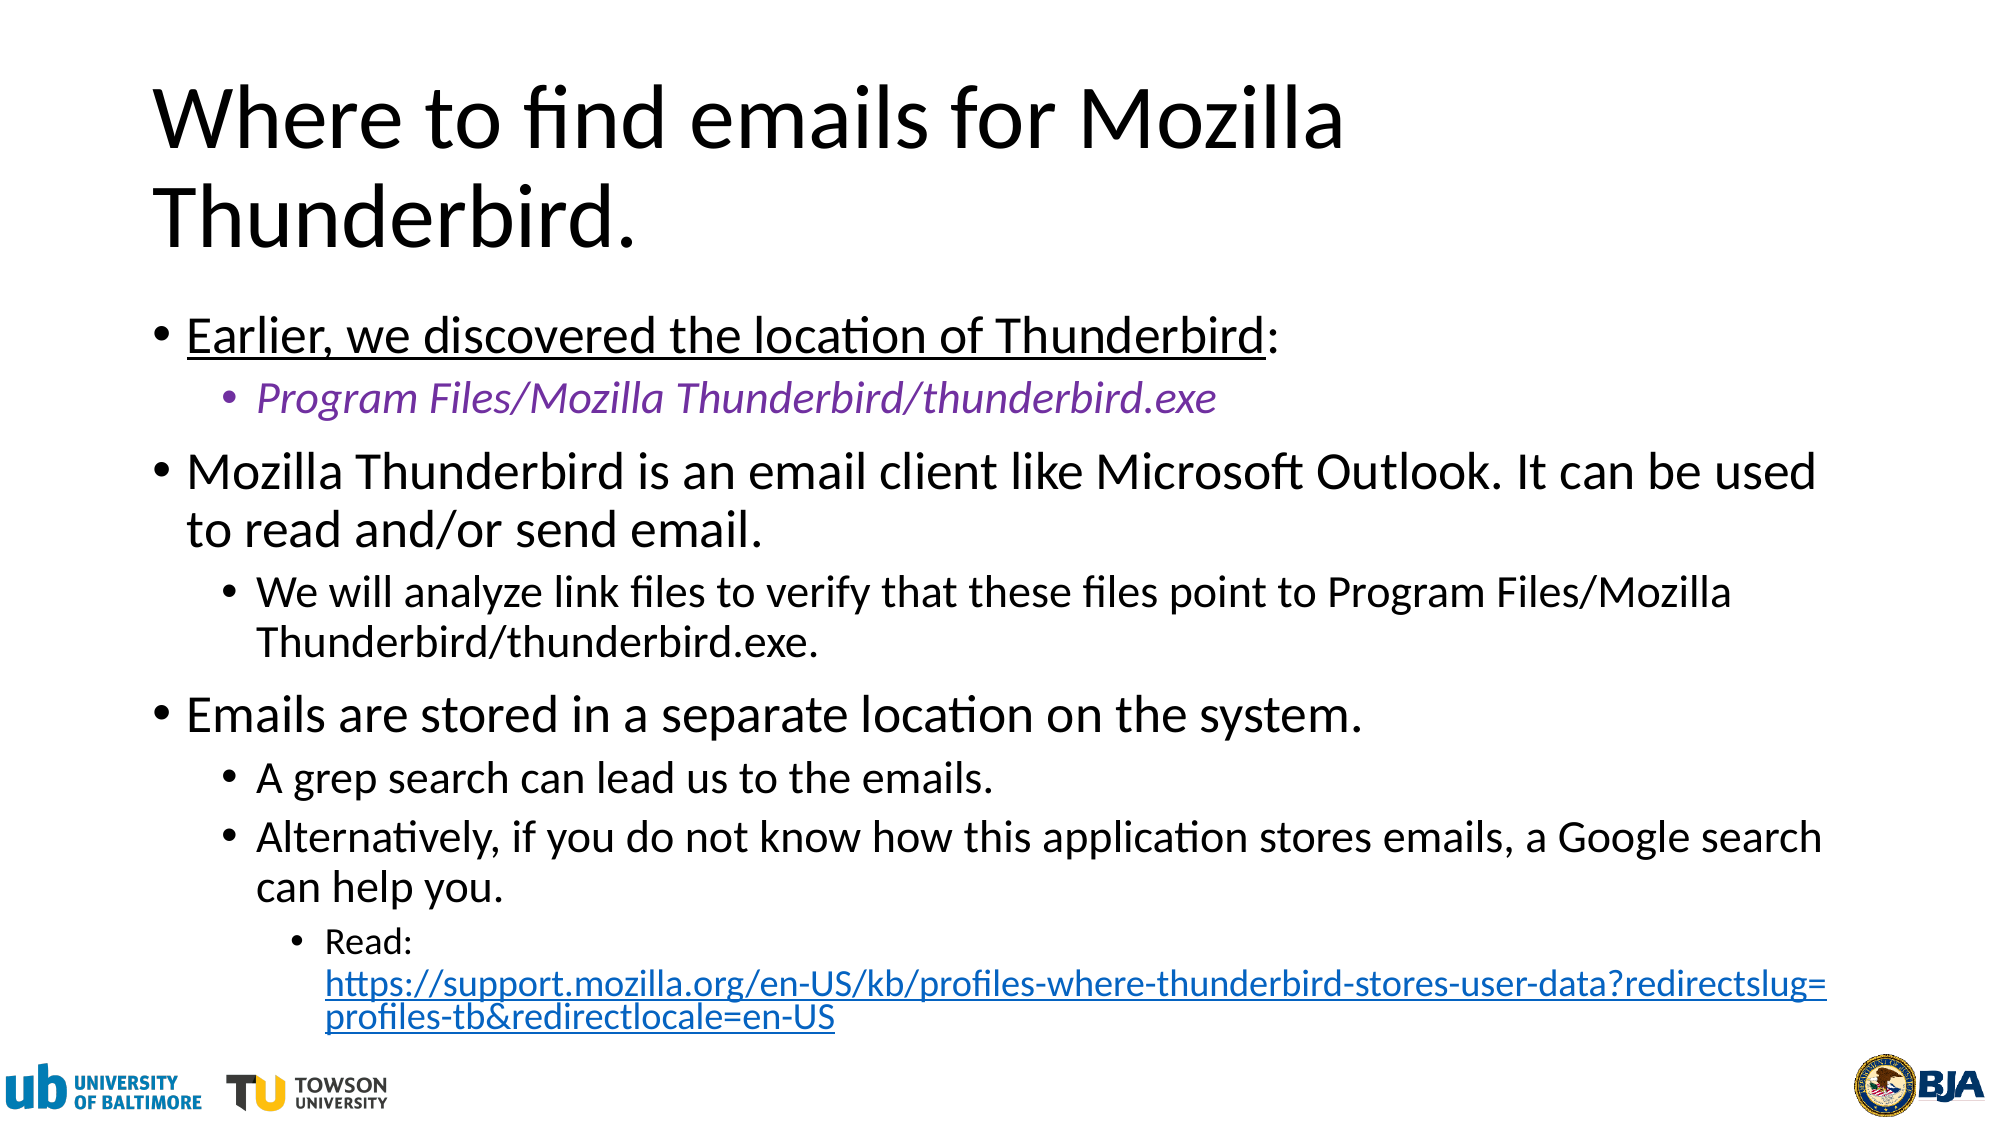

# Where to find emails for Mozilla Thunderbird.
Earlier, we discovered the location of Thunderbird:
Program Files/Mozilla Thunderbird/thunderbird.exe
Mozilla Thunderbird is an email client like Microsoft Outlook. It can be used to read and/or send email.
We will analyze link files to verify that these files point to Program Files/Mozilla Thunderbird/thunderbird.exe.
Emails are stored in a separate location on the system.
A grep search can lead us to the emails.
Alternatively, if you do not know how this application stores emails, a Google search can help you.
Read: https://support.mozilla.org/en-US/kb/profiles-where-thunderbird-stores-user-data?redirectslug=profiles-tb&redirectlocale=en-US